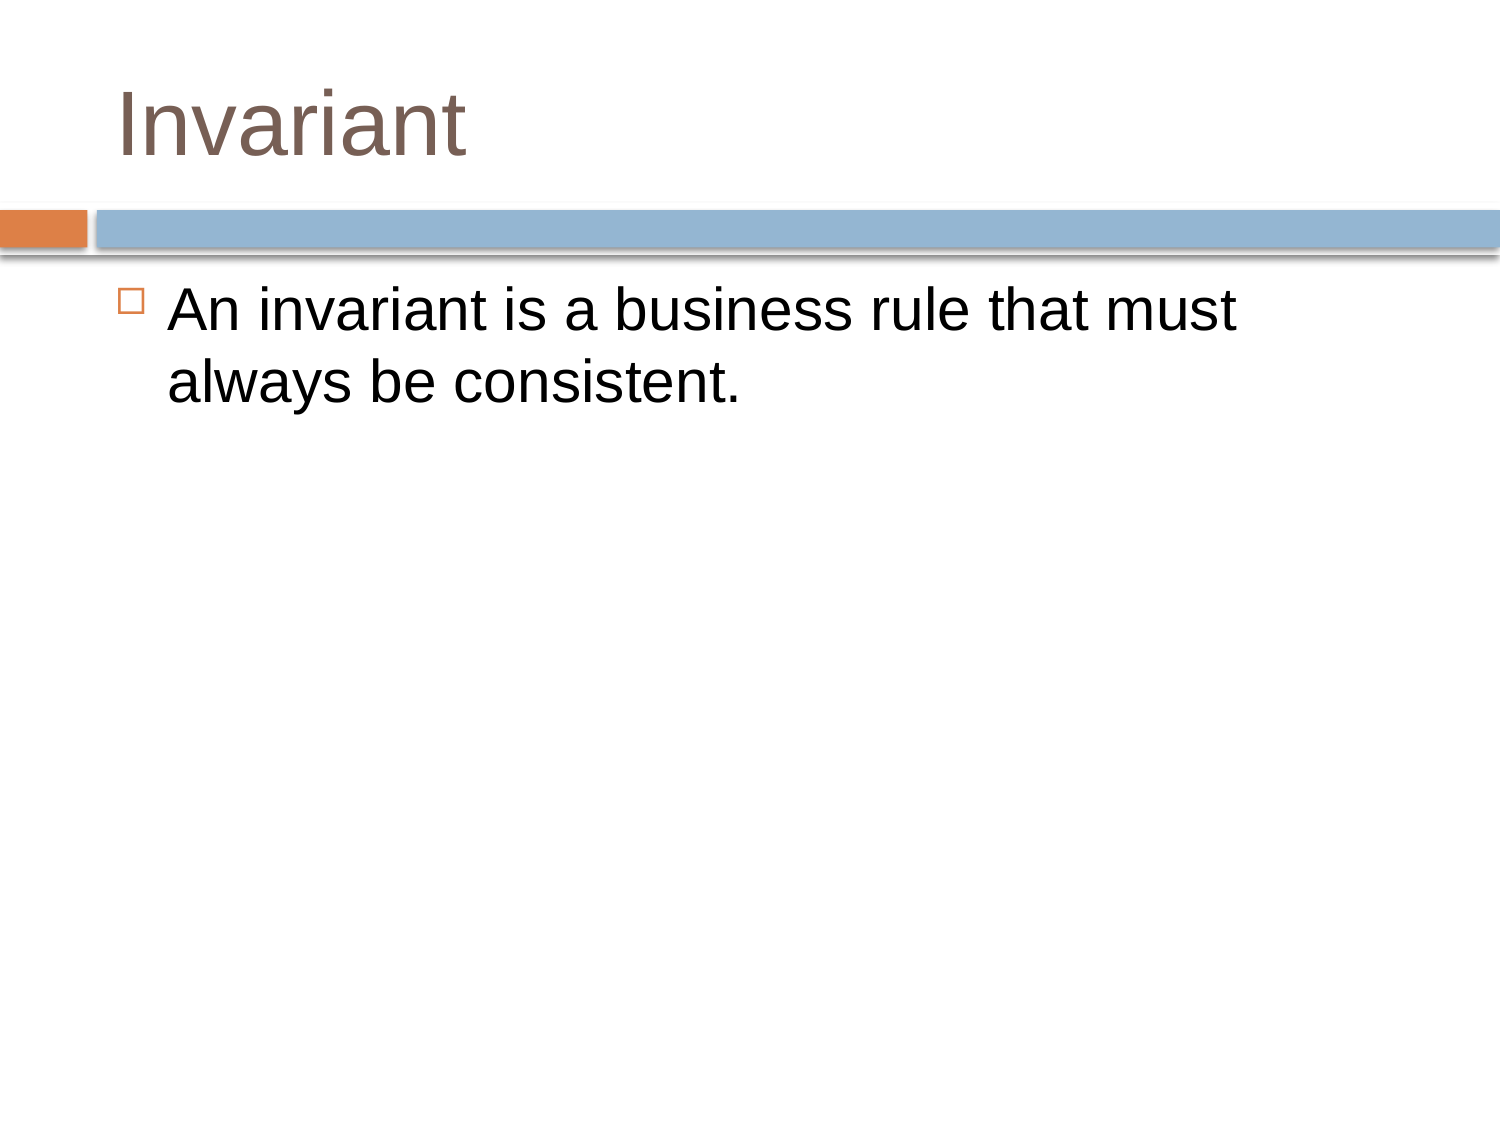

# Invariant
An invariant is a business rule that must always be consistent.